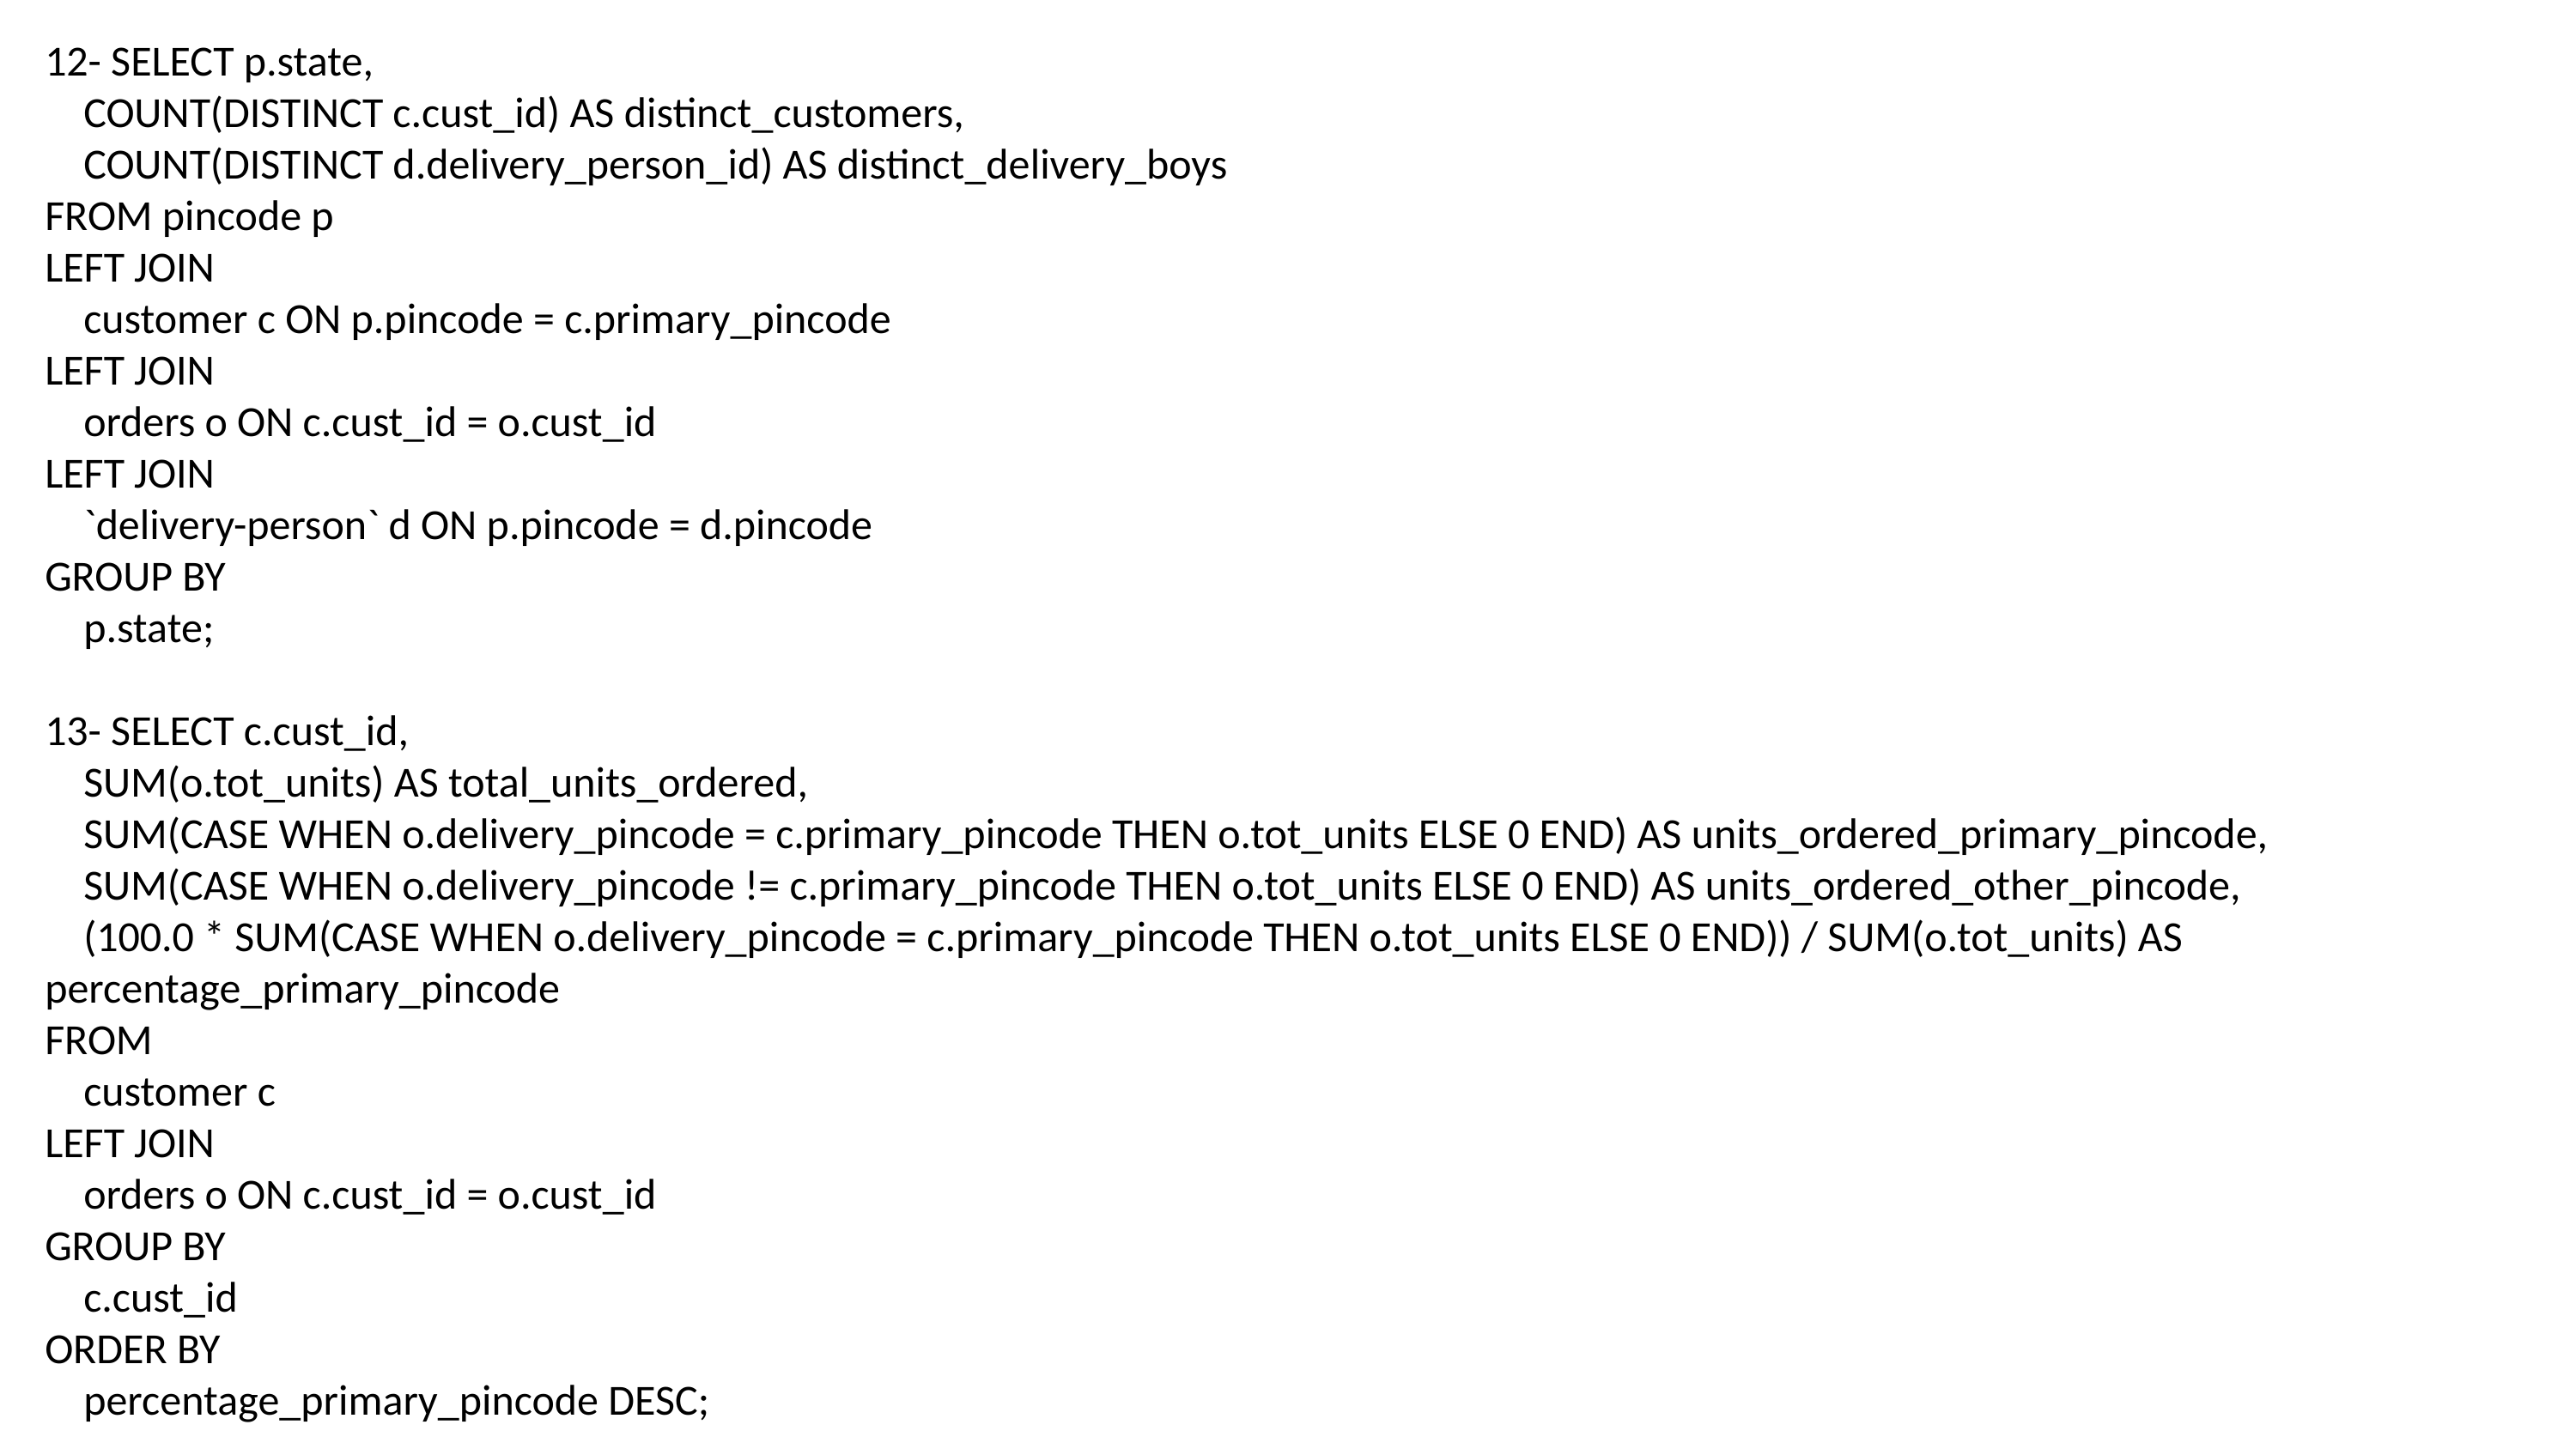

12- SELECT p.state,
    COUNT(DISTINCT c.cust_id) AS distinct_customers,
    COUNT(DISTINCT d.delivery_person_id) AS distinct_delivery_boys
FROM pincode p
LEFT JOIN
    customer c ON p.pincode = c.primary_pincode
LEFT JOIN
    orders o ON c.cust_id = o.cust_id
LEFT JOIN
    `delivery-person` d ON p.pincode = d.pincode
GROUP BY
    p.state;

13- SELECT c.cust_id,
    SUM(o.tot_units) AS total_units_ordered,
    SUM(CASE WHEN o.delivery_pincode = c.primary_pincode THEN o.tot_units ELSE 0 END) AS units_ordered_primary_pincode,
    SUM(CASE WHEN o.delivery_pincode != c.primary_pincode THEN o.tot_units ELSE 0 END) AS units_ordered_other_pincode,
    (100.0 * SUM(CASE WHEN o.delivery_pincode = c.primary_pincode THEN o.tot_units ELSE 0 END)) / SUM(o.tot_units) AS percentage_primary_pincode
FROM
    customer c
LEFT JOIN
    orders o ON c.cust_id = o.cust_id
GROUP BY
    c.cust_id
ORDER BY
    percentage_primary_pincode DESC;